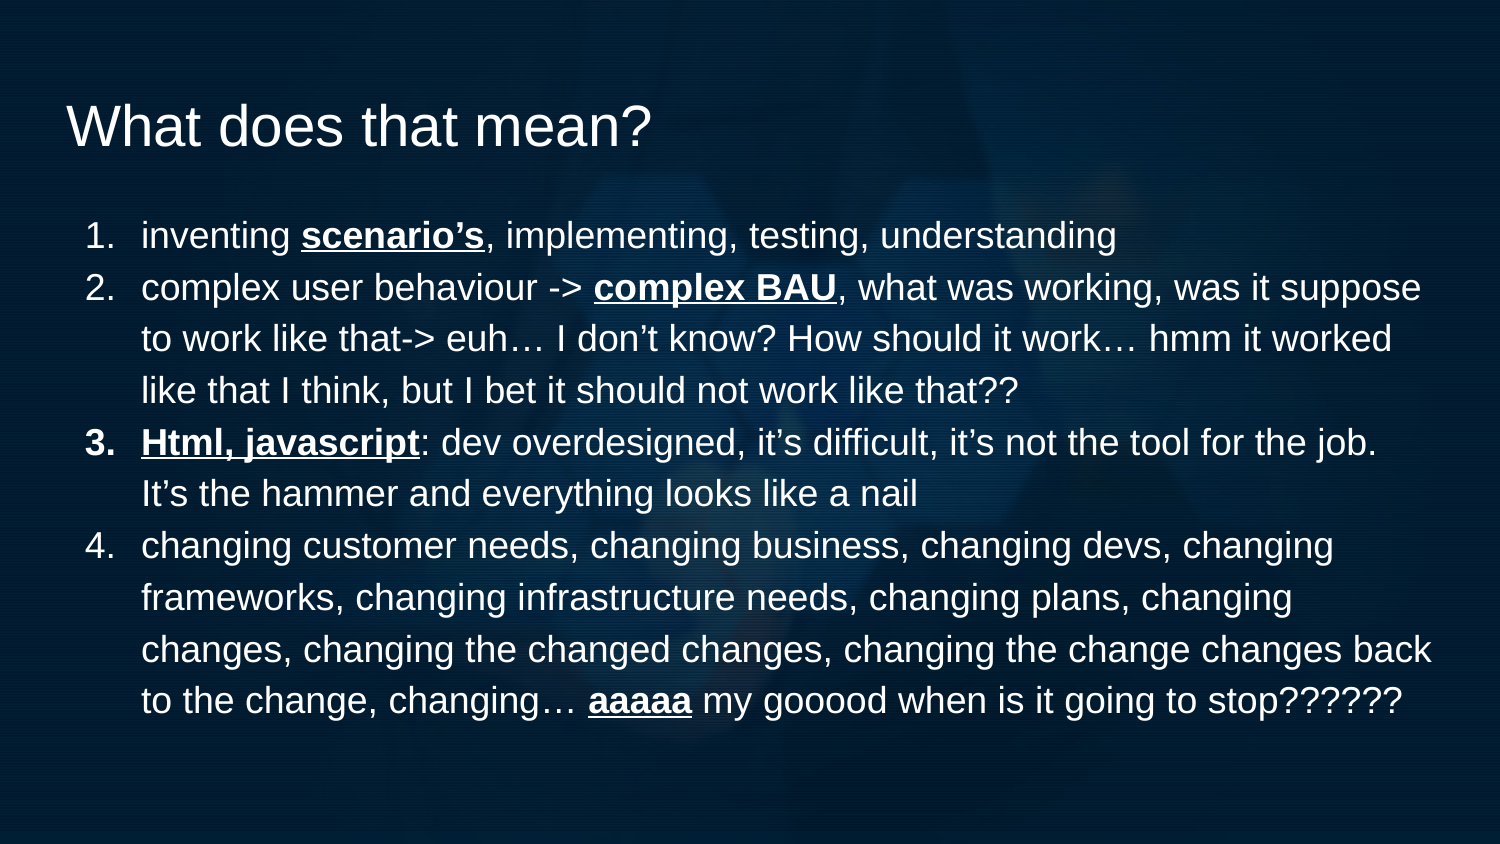

# What does that mean?
inventing scenario’s, implementing, testing, understanding
complex user behaviour -> complex BAU, what was working, was it suppose to work like that-> euh… I don’t know? How should it work… hmm it worked like that I think, but I bet it should not work like that??
Html, javascript: dev overdesigned, it’s difficult, it’s not the tool for the job. It’s the hammer and everything looks like a nail
changing customer needs, changing business, changing devs, changing frameworks, changing infrastructure needs, changing plans, changing changes, changing the changed changes, changing the change changes back to the change, changing… aaaaa my gooood when is it going to stop??????